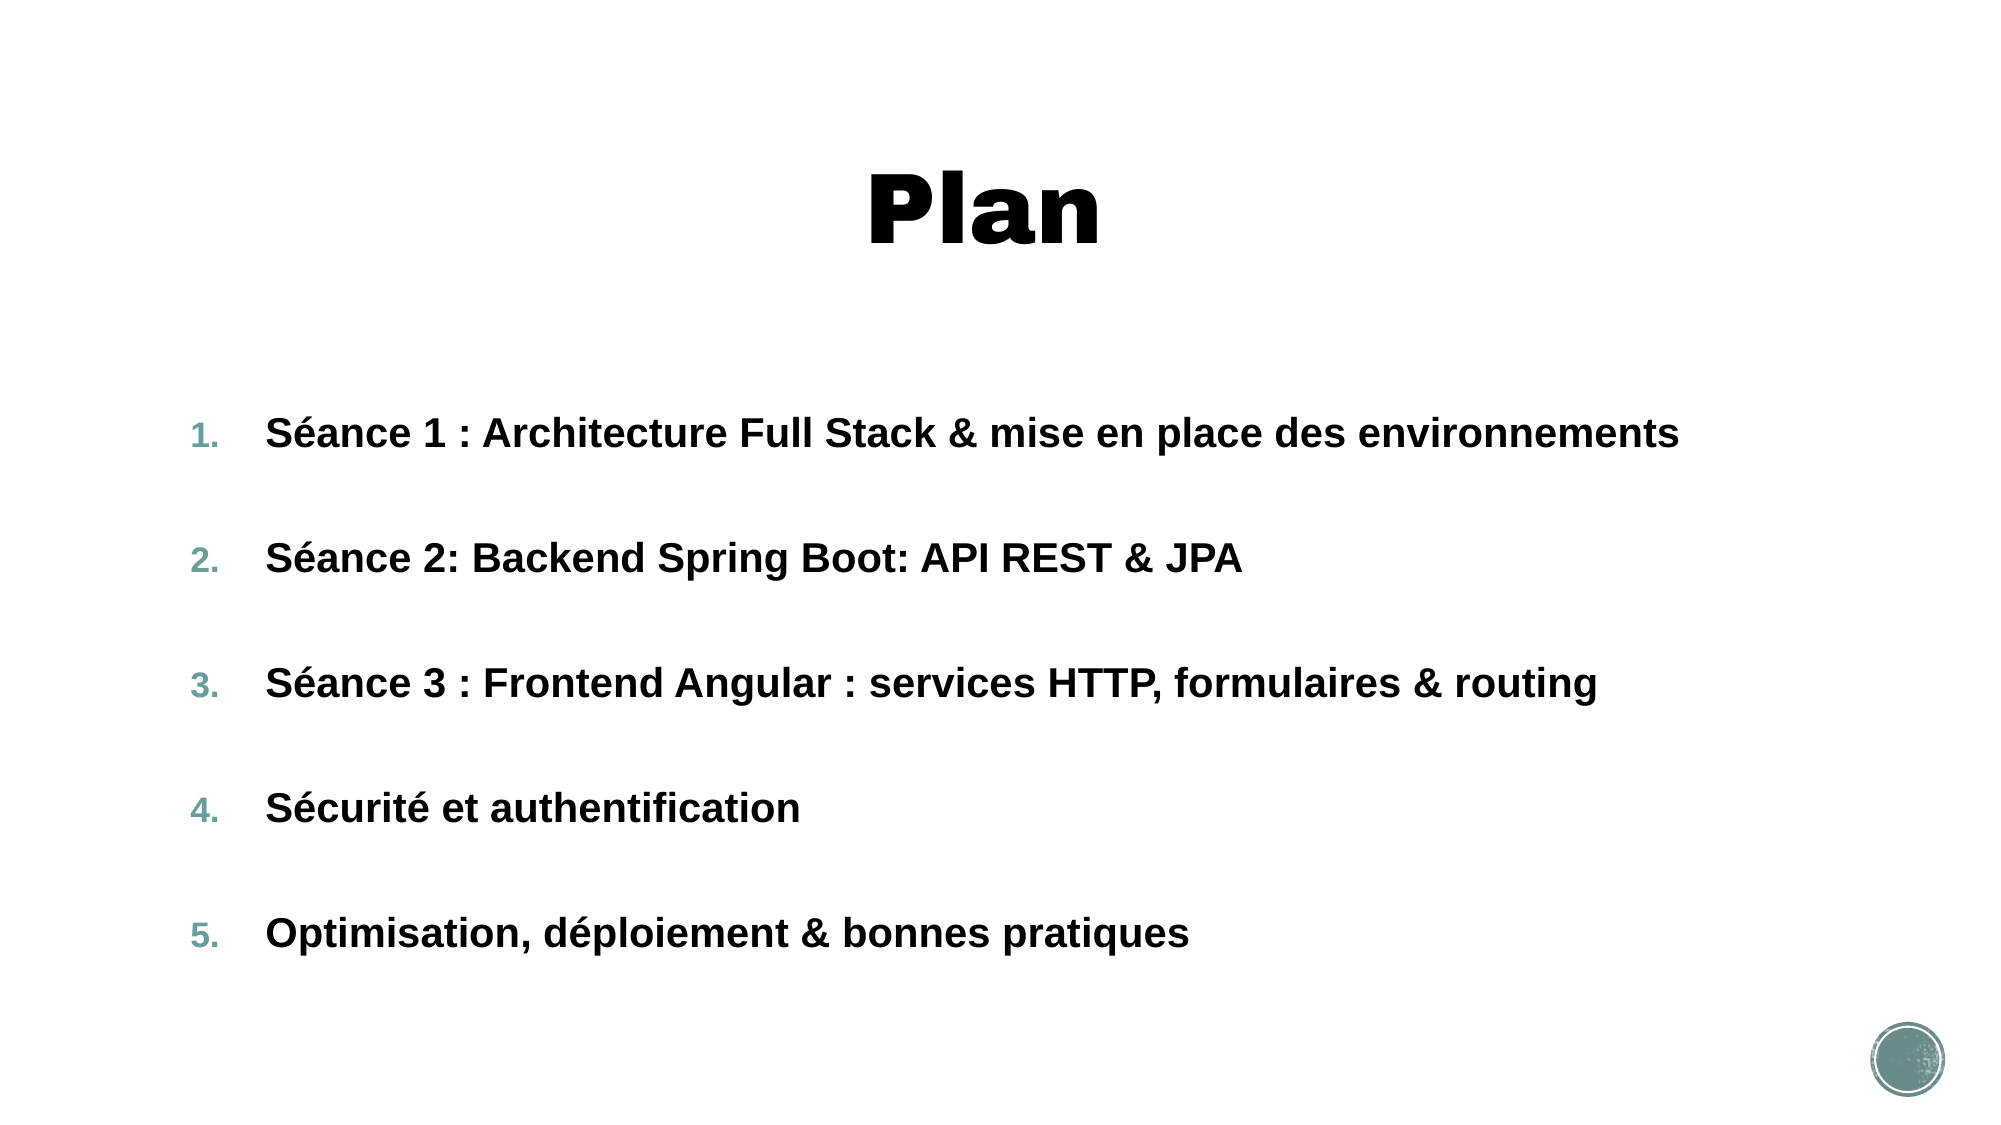

# Plan
Séance 1 : Architecture Full Stack & mise en place des environnements
Séance 2: Backend Spring Boot: API REST & JPA
Séance 3 : Frontend Angular : services HTTP, formulaires & routing
Sécurité et authentification
Optimisation, déploiement & bonnes pratiques